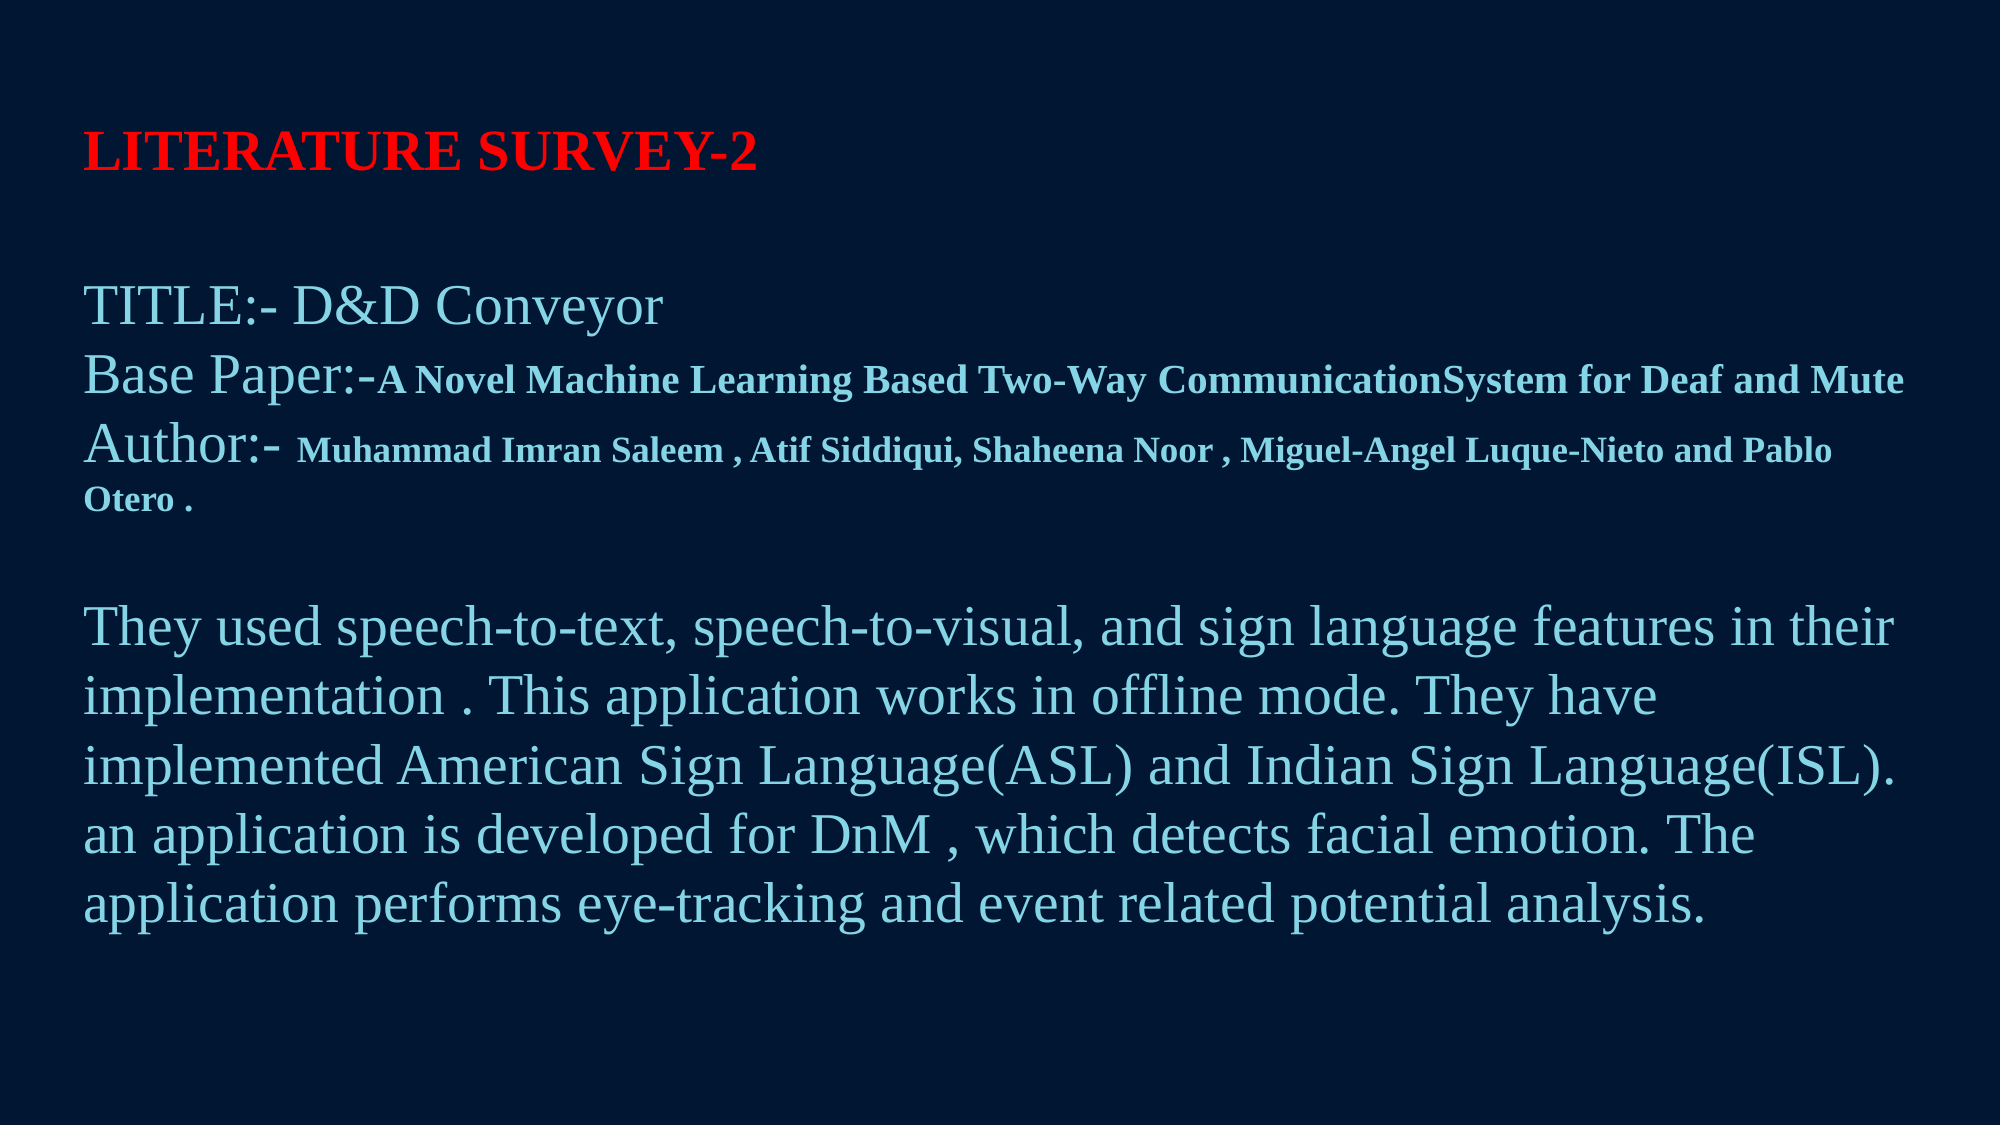

# LITERATURE SURVEY-2
TITLE:- D&D Conveyor
Base Paper:-A Novel Machine Learning Based Two-Way CommunicationSystem for Deaf and Mute
Author:- Muhammad Imran Saleem , Atif Siddiqui, Shaheena Noor , Miguel-Angel Luque-Nieto and Pablo Otero .

They used speech-to-text, speech-to-visual, and sign language features in their implementation . This application works in offline mode. They have implemented American Sign Language(ASL) and Indian Sign Language(ISL).  an application is developed for DnM , which detects facial emotion. The application performs eye-tracking and event related potential analysis.